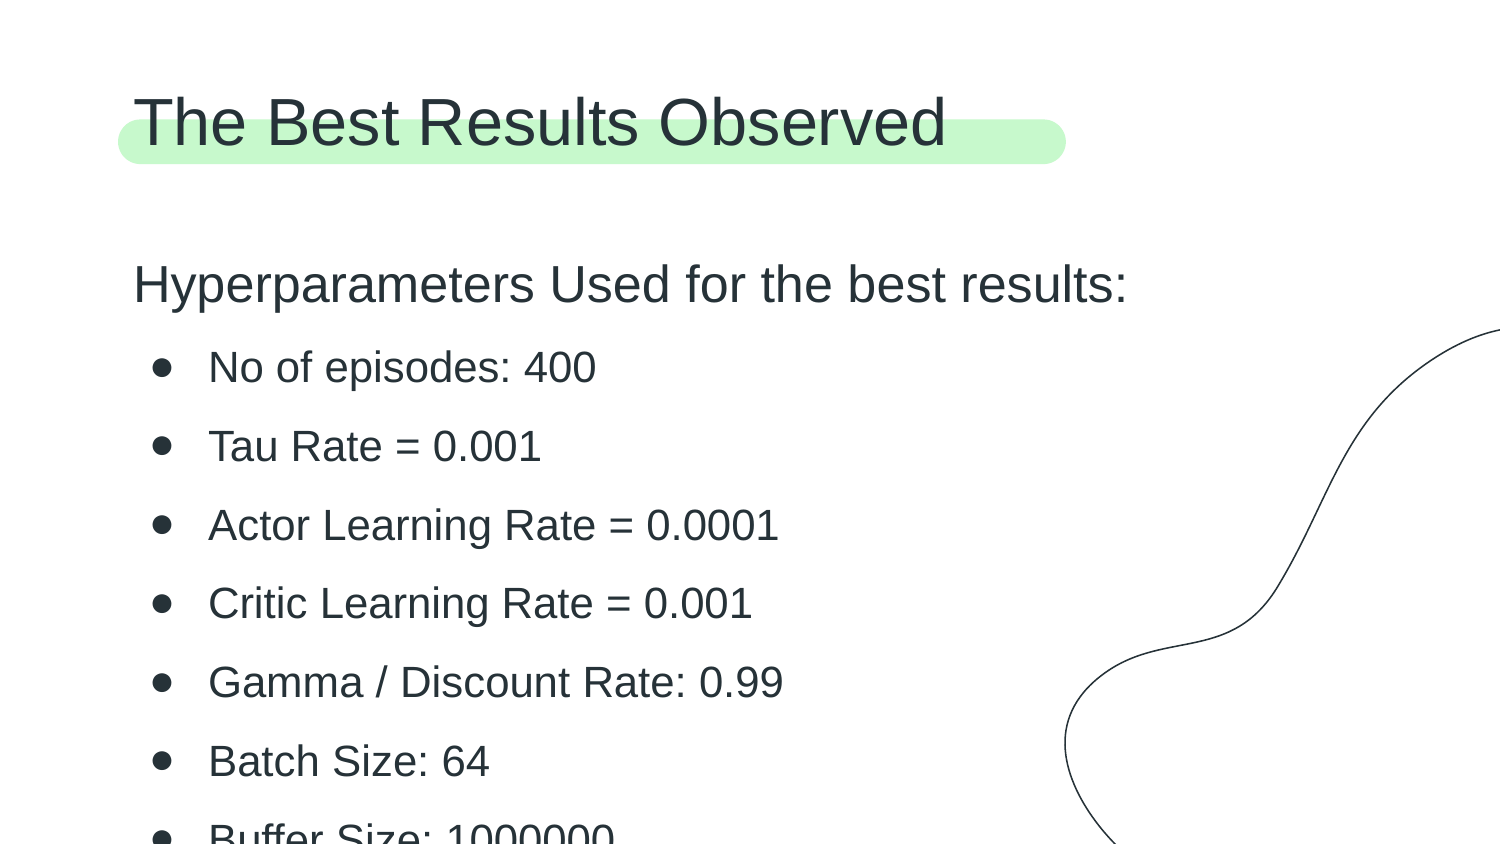

# The Best Results Observed
Hyperparameters Used for the best results:
No of episodes: 400
Tau Rate = 0.001
Actor Learning Rate = 0.0001
Critic Learning Rate = 0.001
Gamma / Discount Rate: 0.99
Batch Size: 64
Buffer Size: 1000000